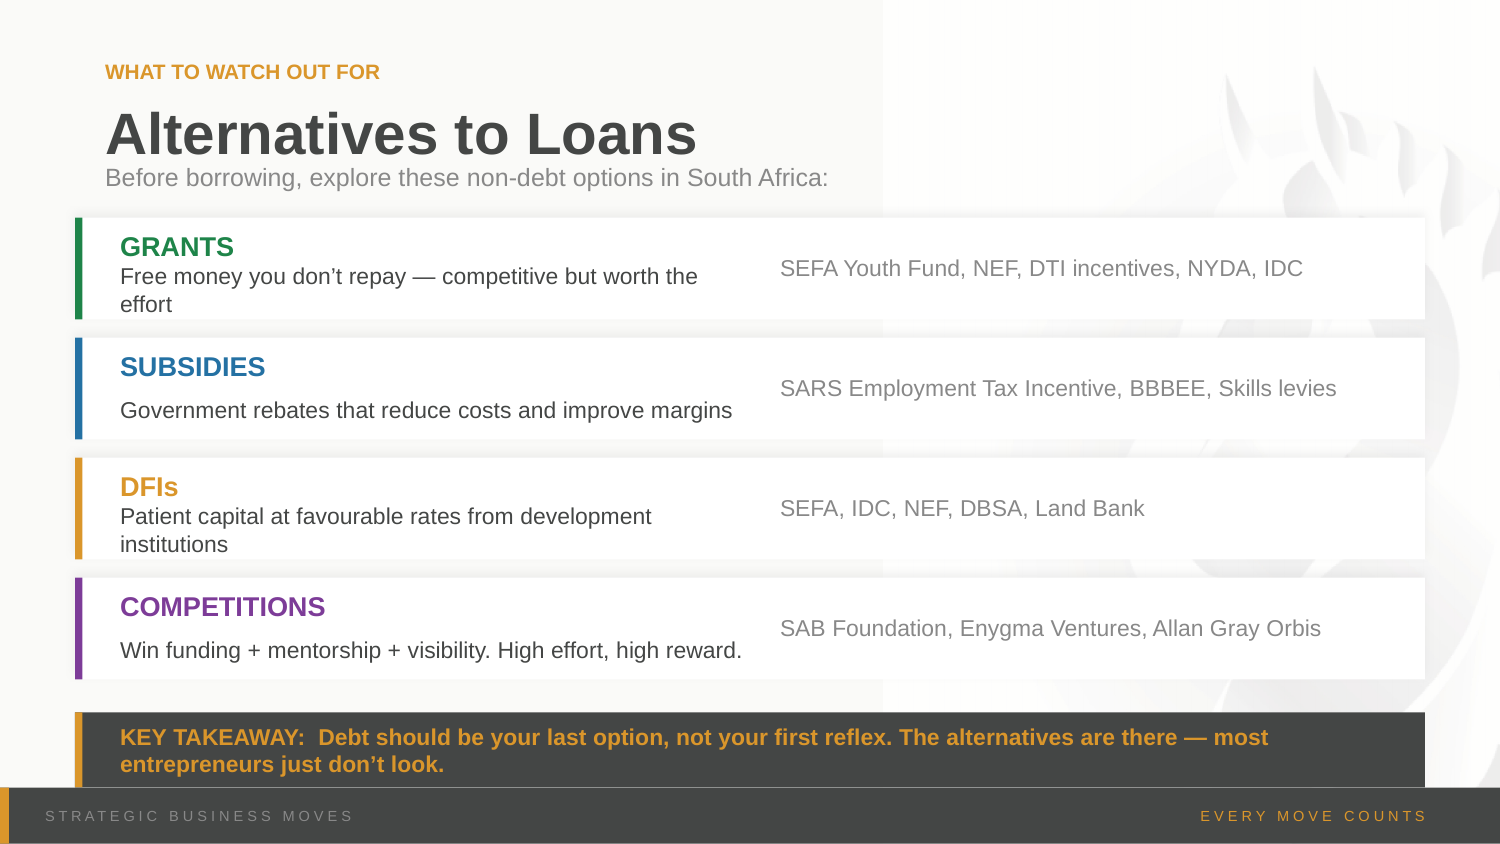

WHAT TO WATCH OUT FOR
Alternatives to Loans
Before borrowing, explore these non-debt options in South Africa:

GRANTS
SEFA Youth Fund, NEF, DTI incentives, NYDA, IDC
Free money you don’t repay — competitive but worth the effort

SUBSIDIES
SARS Employment Tax Incentive, BBBEE, Skills levies
Government rebates that reduce costs and improve margins

DFIs
SEFA, IDC, NEF, DBSA, Land Bank
Patient capital at favourable rates from development institutions

COMPETITIONS
SAB Foundation, Enygma Ventures, Allan Gray Orbis
Win funding + mentorship + visibility. High effort, high reward.

KEY TAKEAWAY:  Debt should be your last option, not your first reflex. The alternatives are there — most entrepreneurs just don’t look.

S T R A T E G I C   B U S I N E S S   M O V E S
E V E R Y   M O V E   C O U N T S